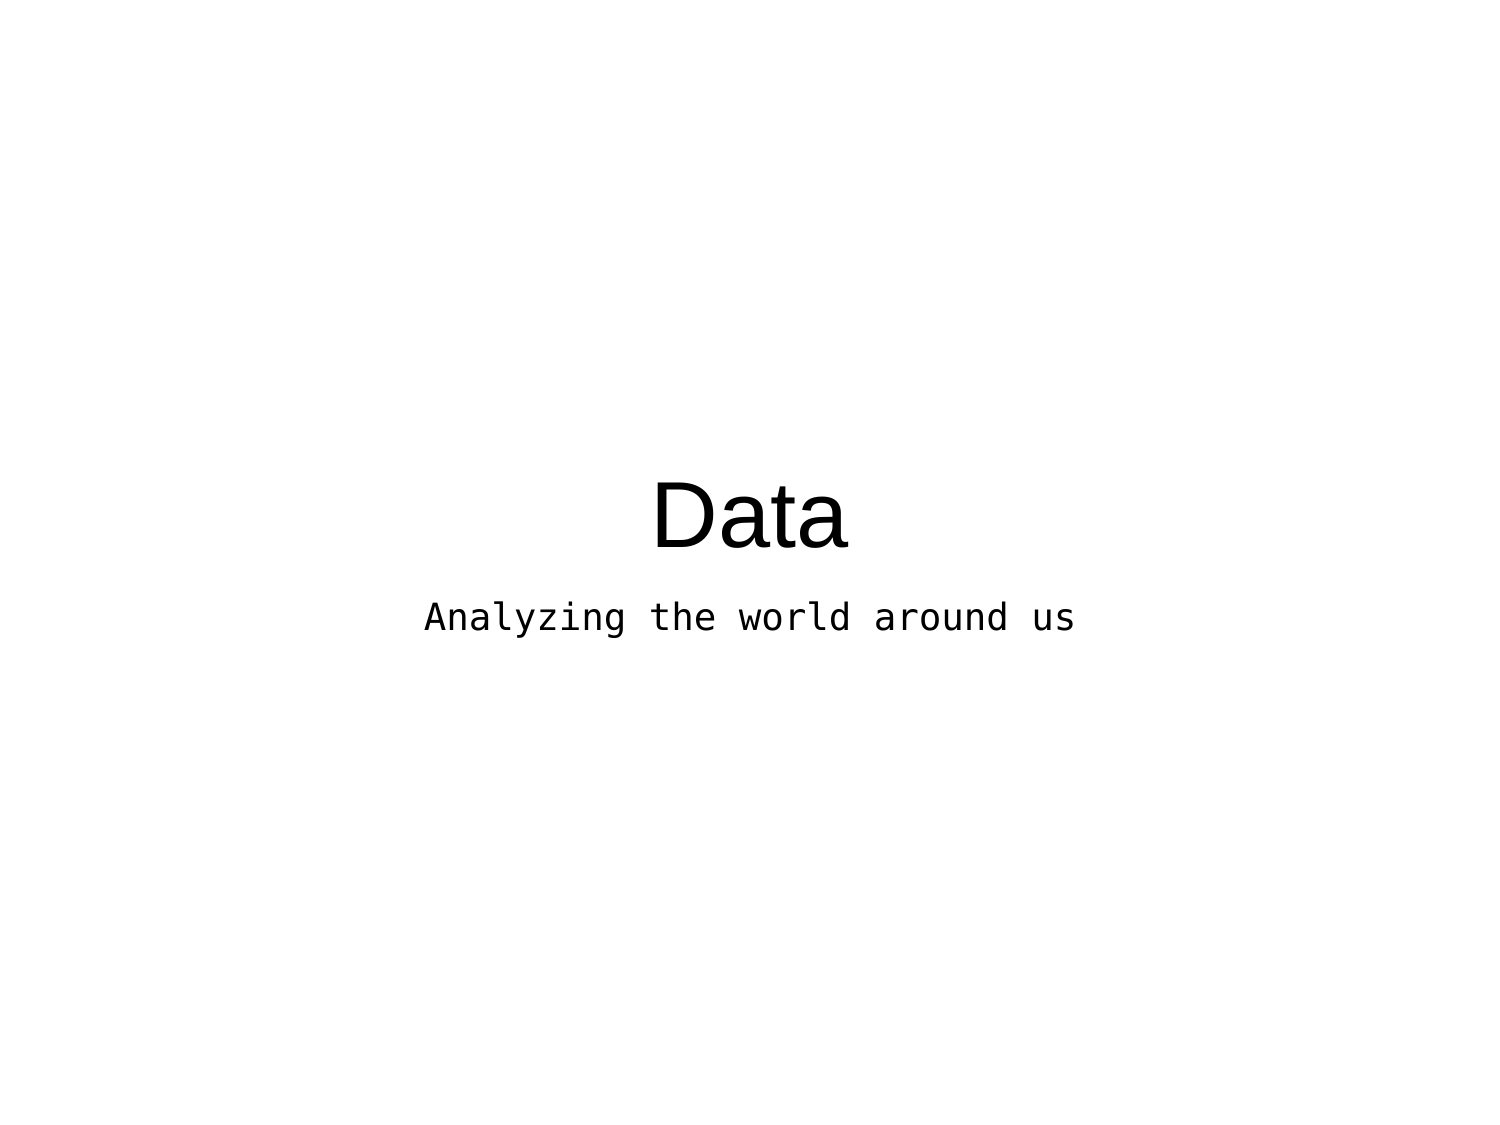

# Data
Analyzing the world around us